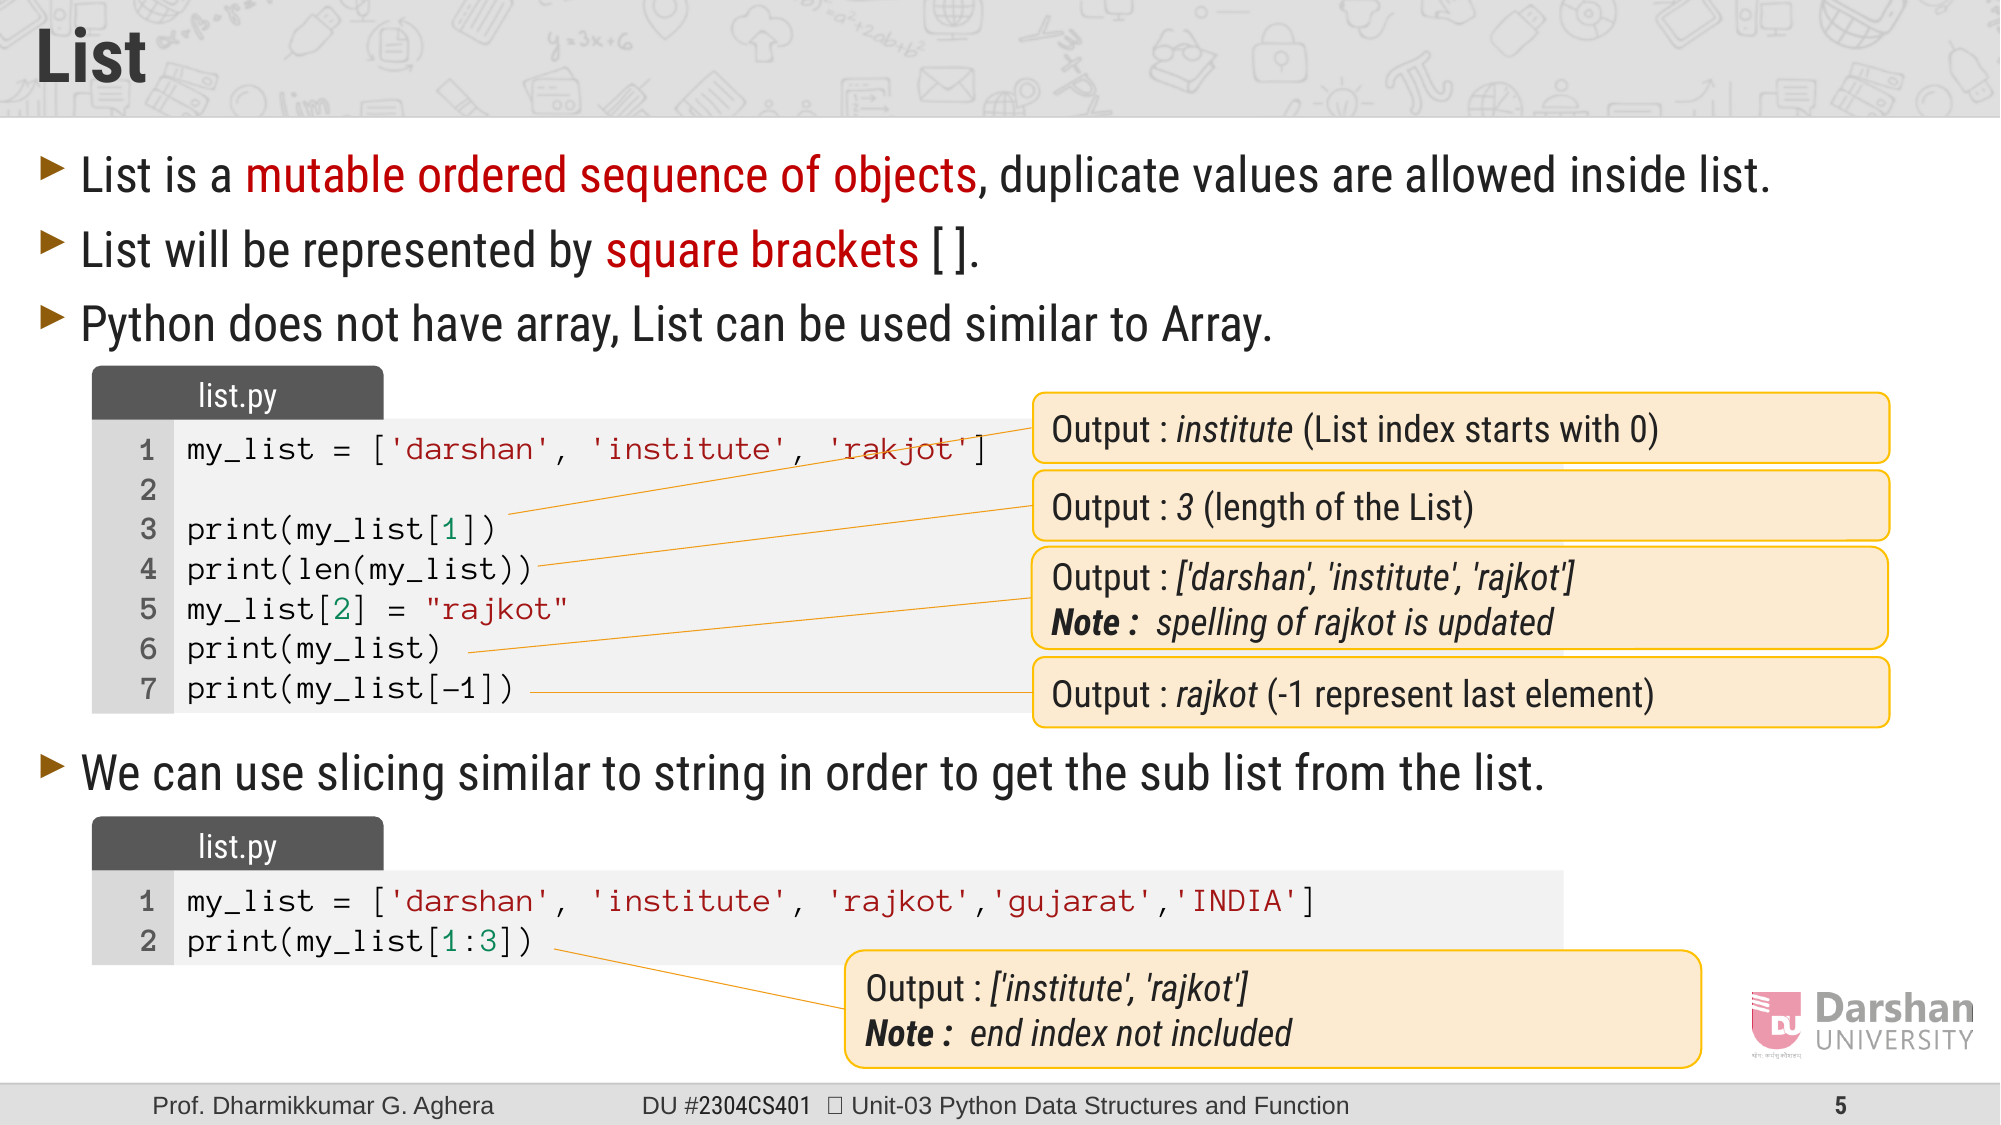

# List
List is a mutable ordered sequence of objects, duplicate values are allowed inside list.
List will be represented by square brackets [ ].
Python does not have array, List can be used similar to Array.

We can use slicing similar to string in order to get the sub list from the list.

list.py
Output : institute (List index starts with 0)
my_list = ['darshan', 'institute', 'rakjot']

print(my_list[1])
print(len(my_list))
my_list[2] = "rajkot"
print(my_list)
print(my_list[-1])
1
2
3
4
5
6
7
Output : 3 (length of the List)
Output : ['darshan', 'institute', 'rajkot']
Note :  spelling of rajkot is updated
Output : rajkot (-1 represent last element)
list.py
1
2
my_list = ['darshan', 'institute', 'rajkot','gujarat','INDIA']
print(my_list[1:3])
Output : ['institute', 'rajkot']
Note :  end index not included